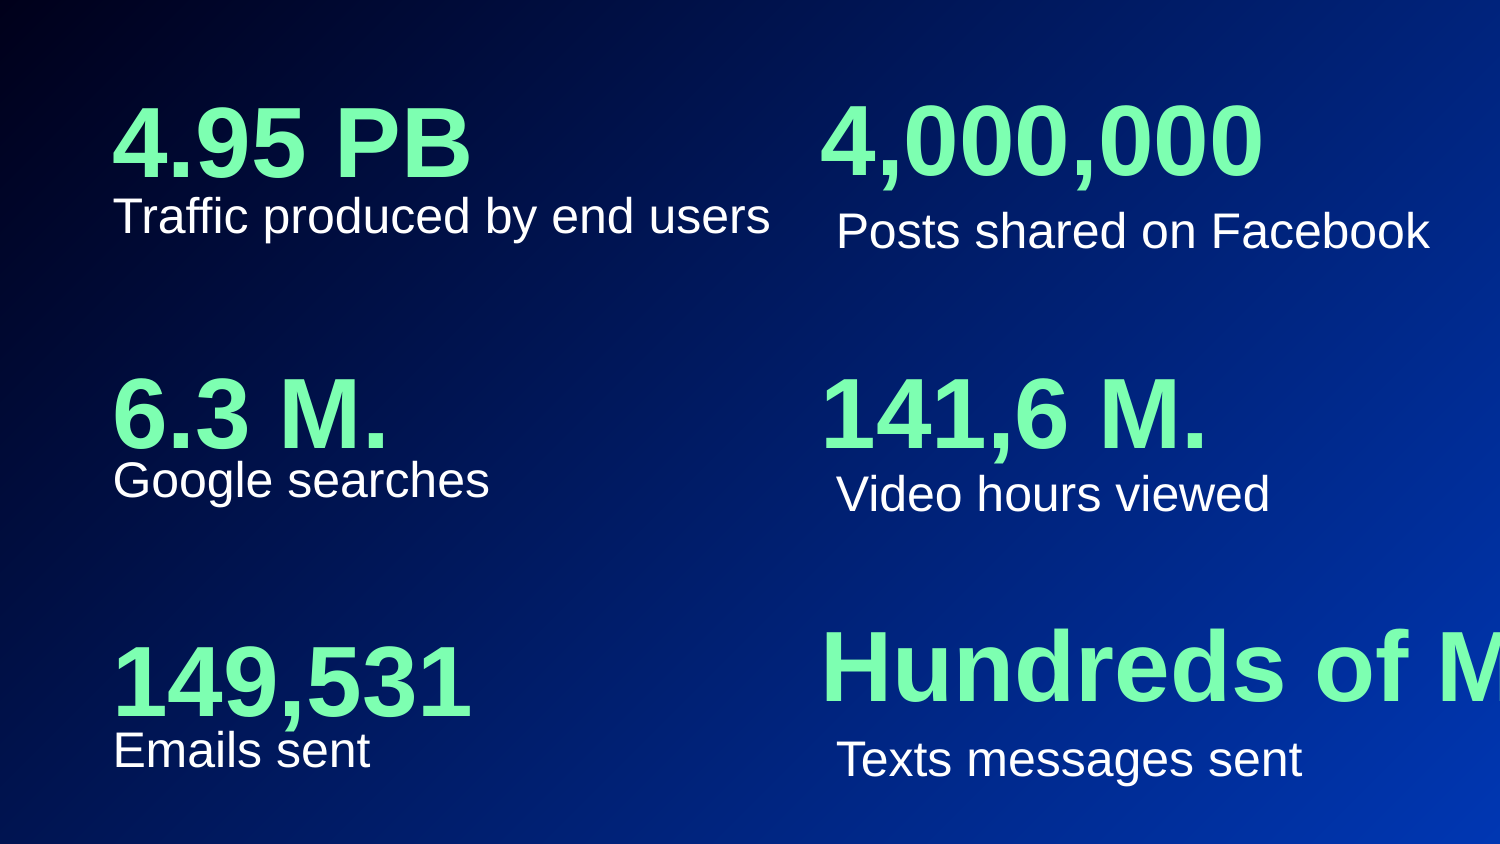

4,000,000
4.95 PB
Traffic produced by end users
Posts shared on Facebook
141,6 M.
6.3 M.
Google searches
Video hours viewed
Hundreds of M.
149,531
Emails sent
Texts messages sent